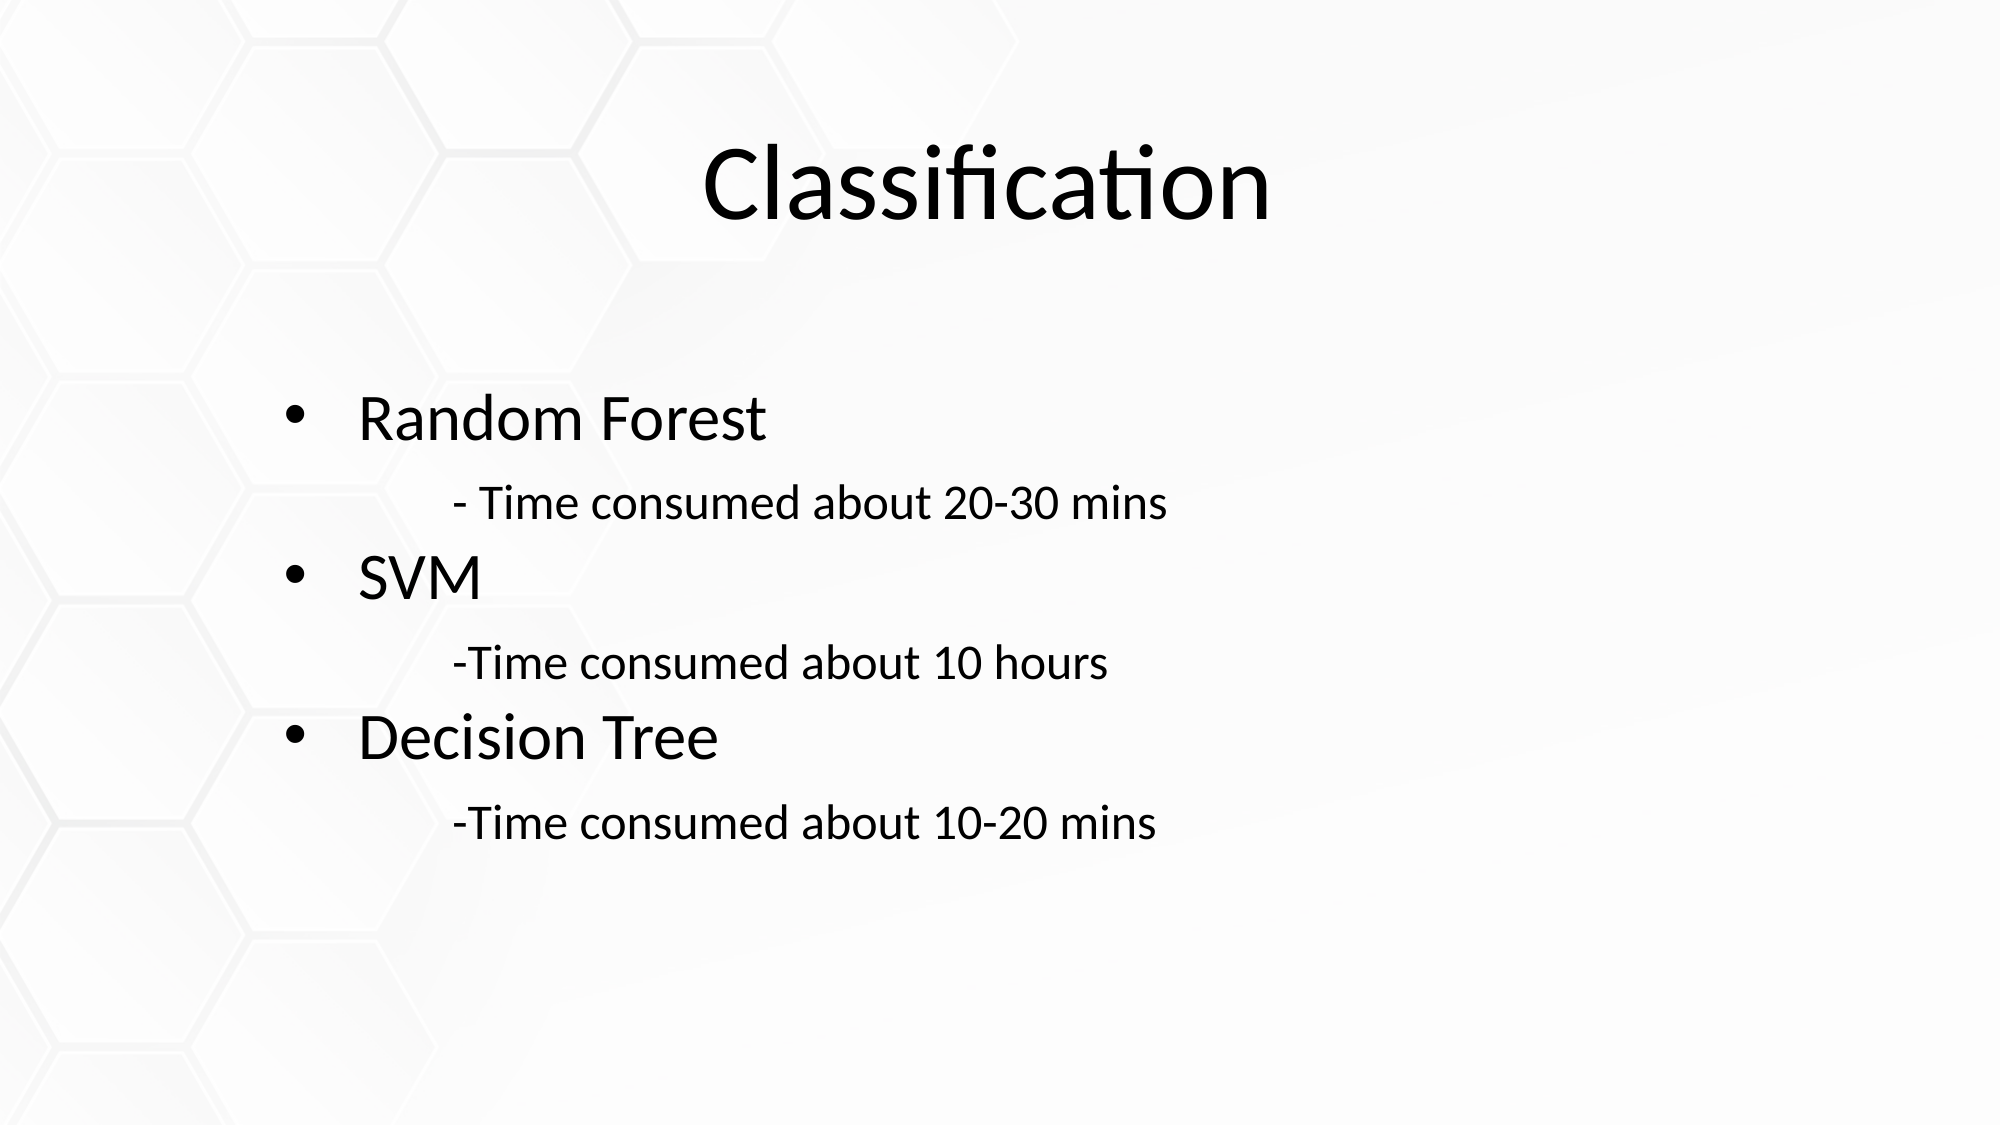

# Classification
Random Forest
	- Time consumed about 20-30 mins
SVM
	-Time consumed about 10 hours
Decision Tree
	-Time consumed about 10-20 mins